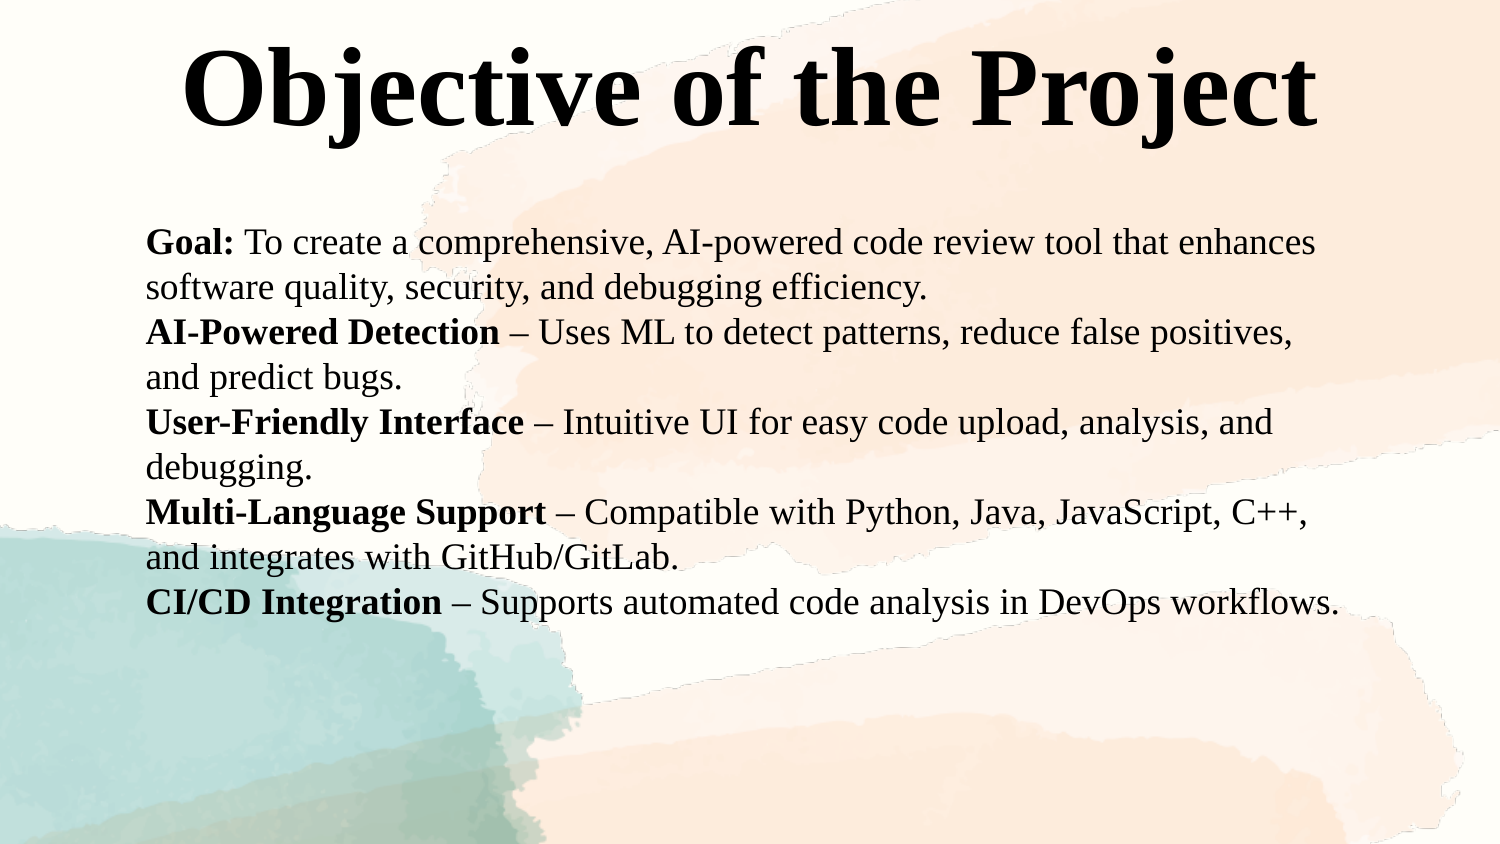

Objective of the Project

Goal: To create a comprehensive, AI-powered code review tool that enhances software quality, security, and debugging efficiency.
AI-Powered Detection – Uses ML to detect patterns, reduce false positives, and predict bugs.
User-Friendly Interface – Intuitive UI for easy code upload, analysis, and debugging.
Multi-Language Support – Compatible with Python, Java, JavaScript, C++, and integrates with GitHub/GitLab.
CI/CD Integration – Supports automated code analysis in DevOps workflows.